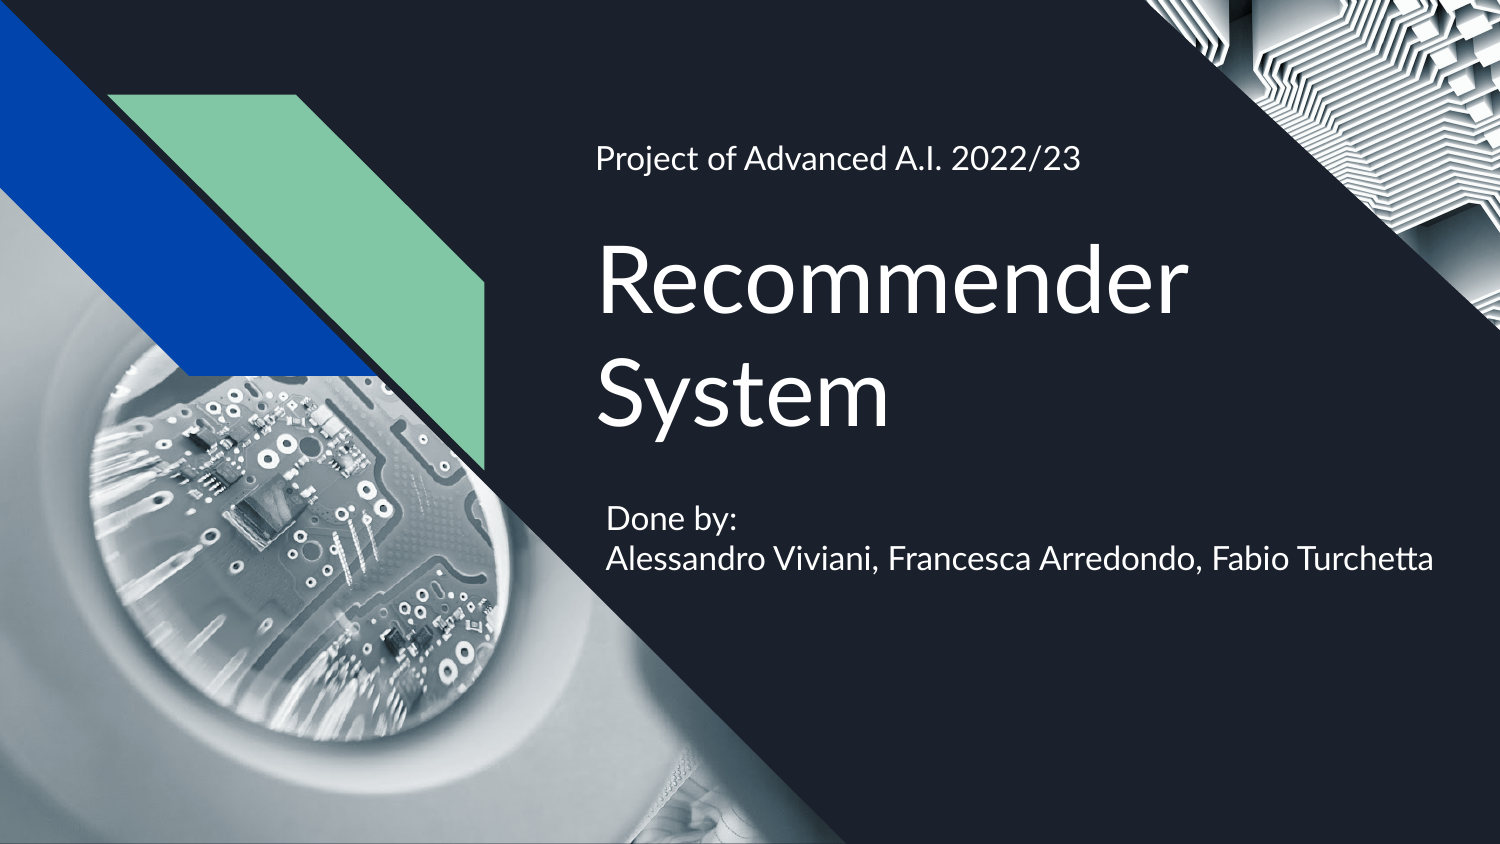

Project of Advanced A.I. 2022/23
# Recommender System
Done by:
Alessandro Viviani, Francesca Arredondo, Fabio Turchetta